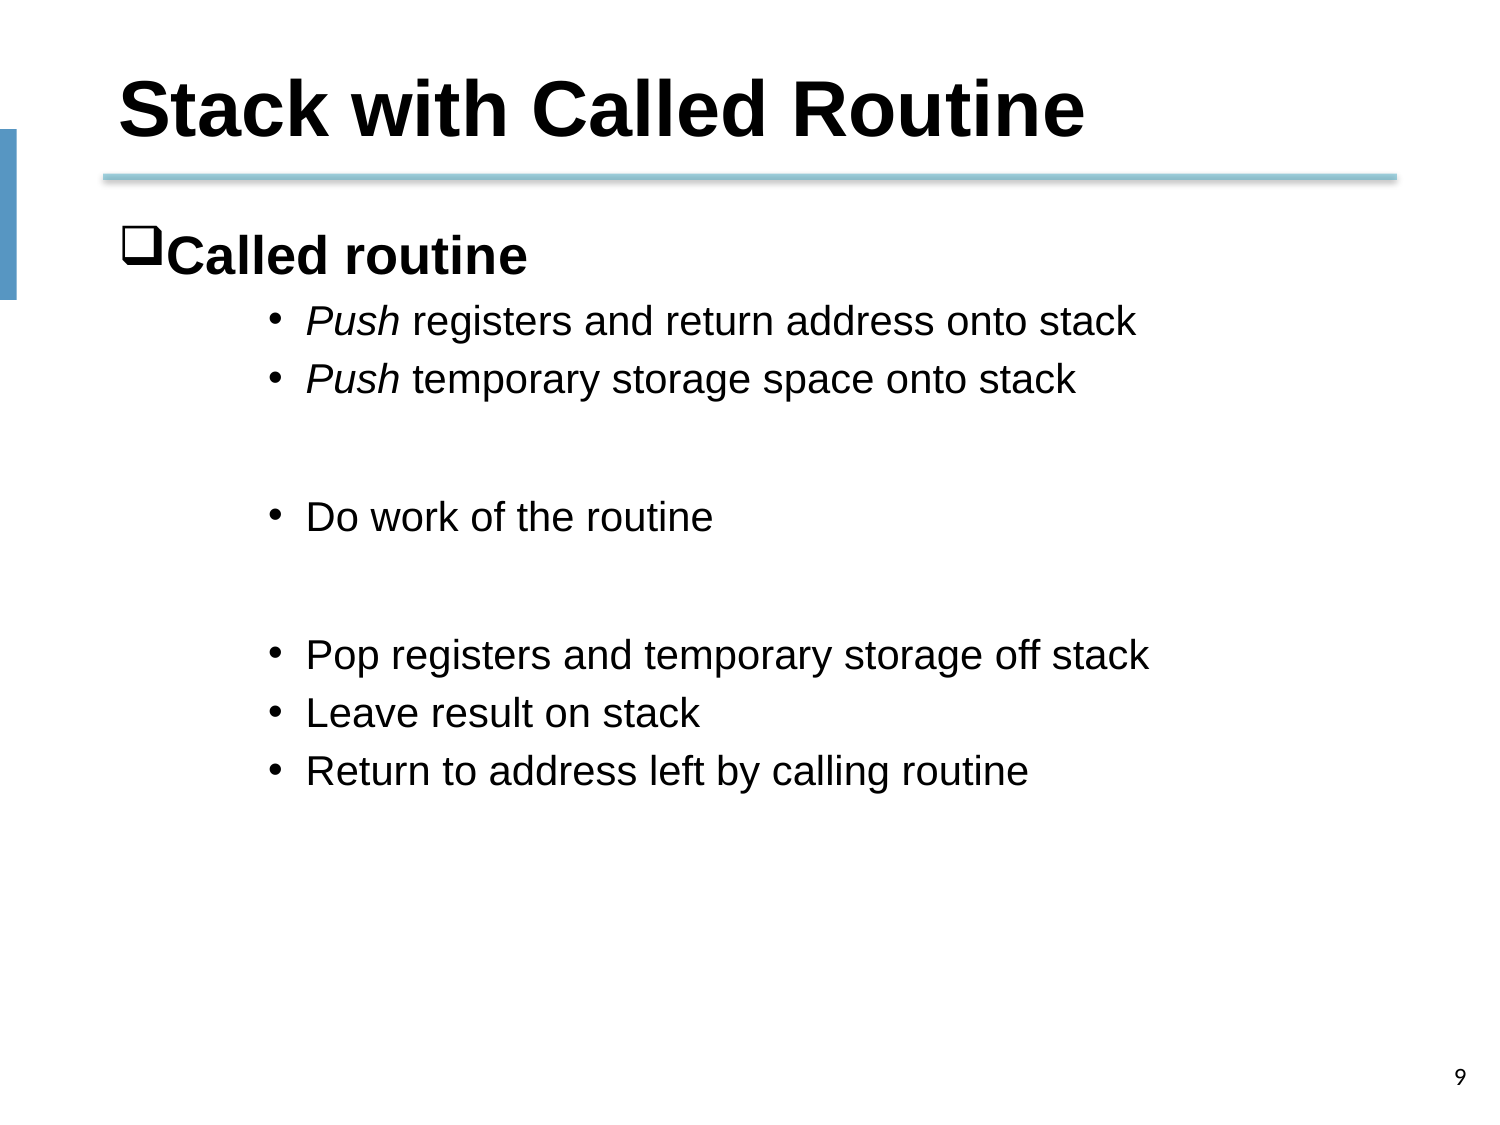

# Stack with Called Routine
Called routine
Push registers and return address onto stack
Push temporary storage space onto stack

Do work of the routine

Pop registers and temporary storage off stack
Leave result on stack
Return to address left by calling routine

9